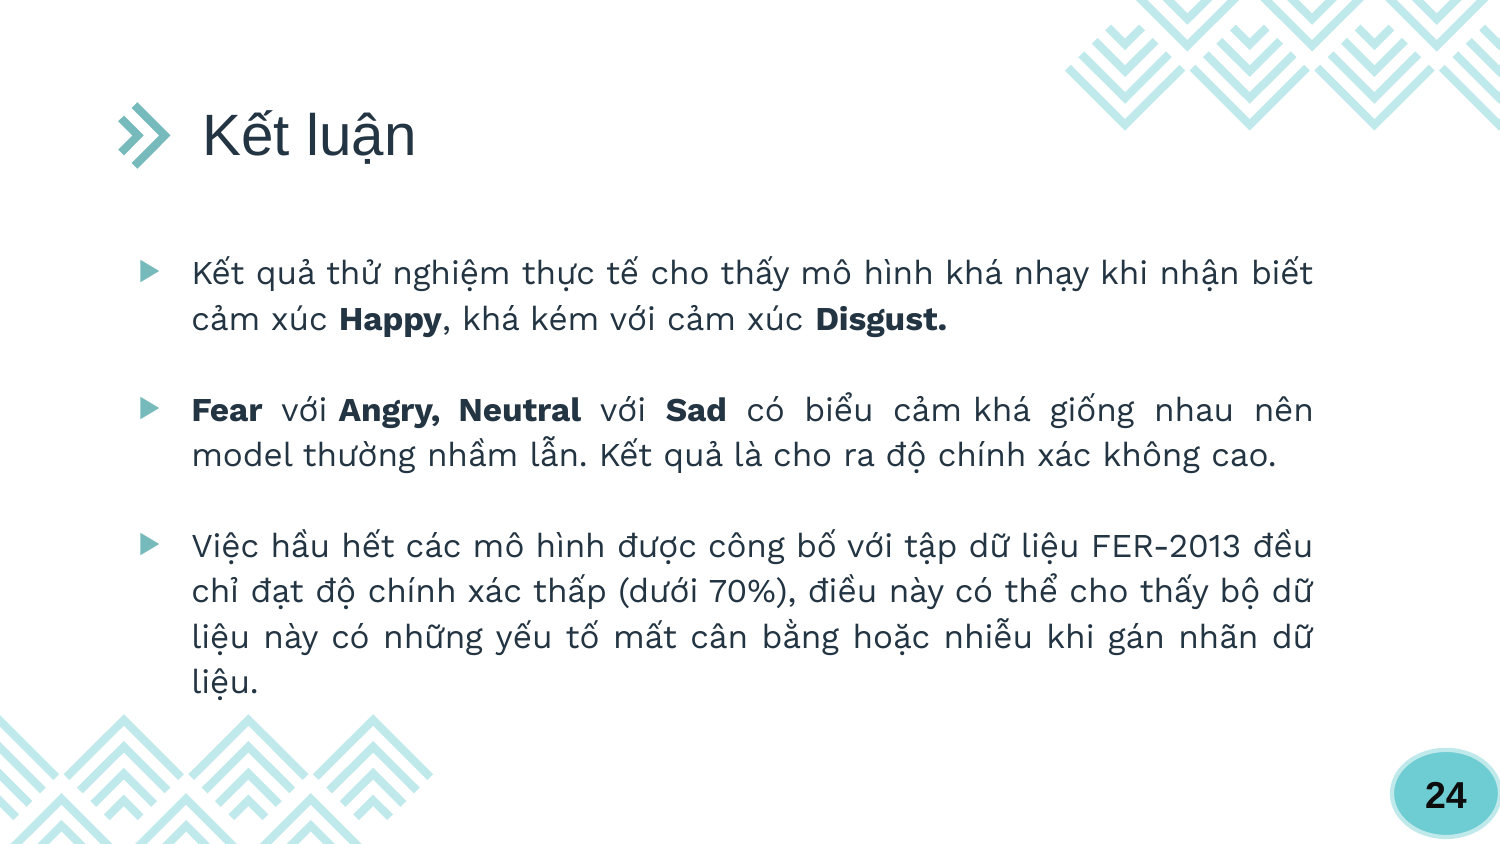

# Kết luận
Kết quả thử nghiệm thực tế cho thấy mô hình khá nhạy khi nhận biết cảm xúc Happy, khá kém với cảm xúc Disgust.

Fear với Angry, Neutral với Sad có biểu cảm khá giống nhau nên model thường nhầm lẫn. Kết quả là cho ra độ chính xác không cao.

Việc hầu hết các mô hình được công bố với tập dữ liệu FER-2013 đều chỉ đạt độ chính xác thấp (dưới 70%), điều này có thể cho thấy bộ dữ liệu này có những yếu tố mất cân bằng hoặc nhiễu khi gán nhãn dữ liệu.

24